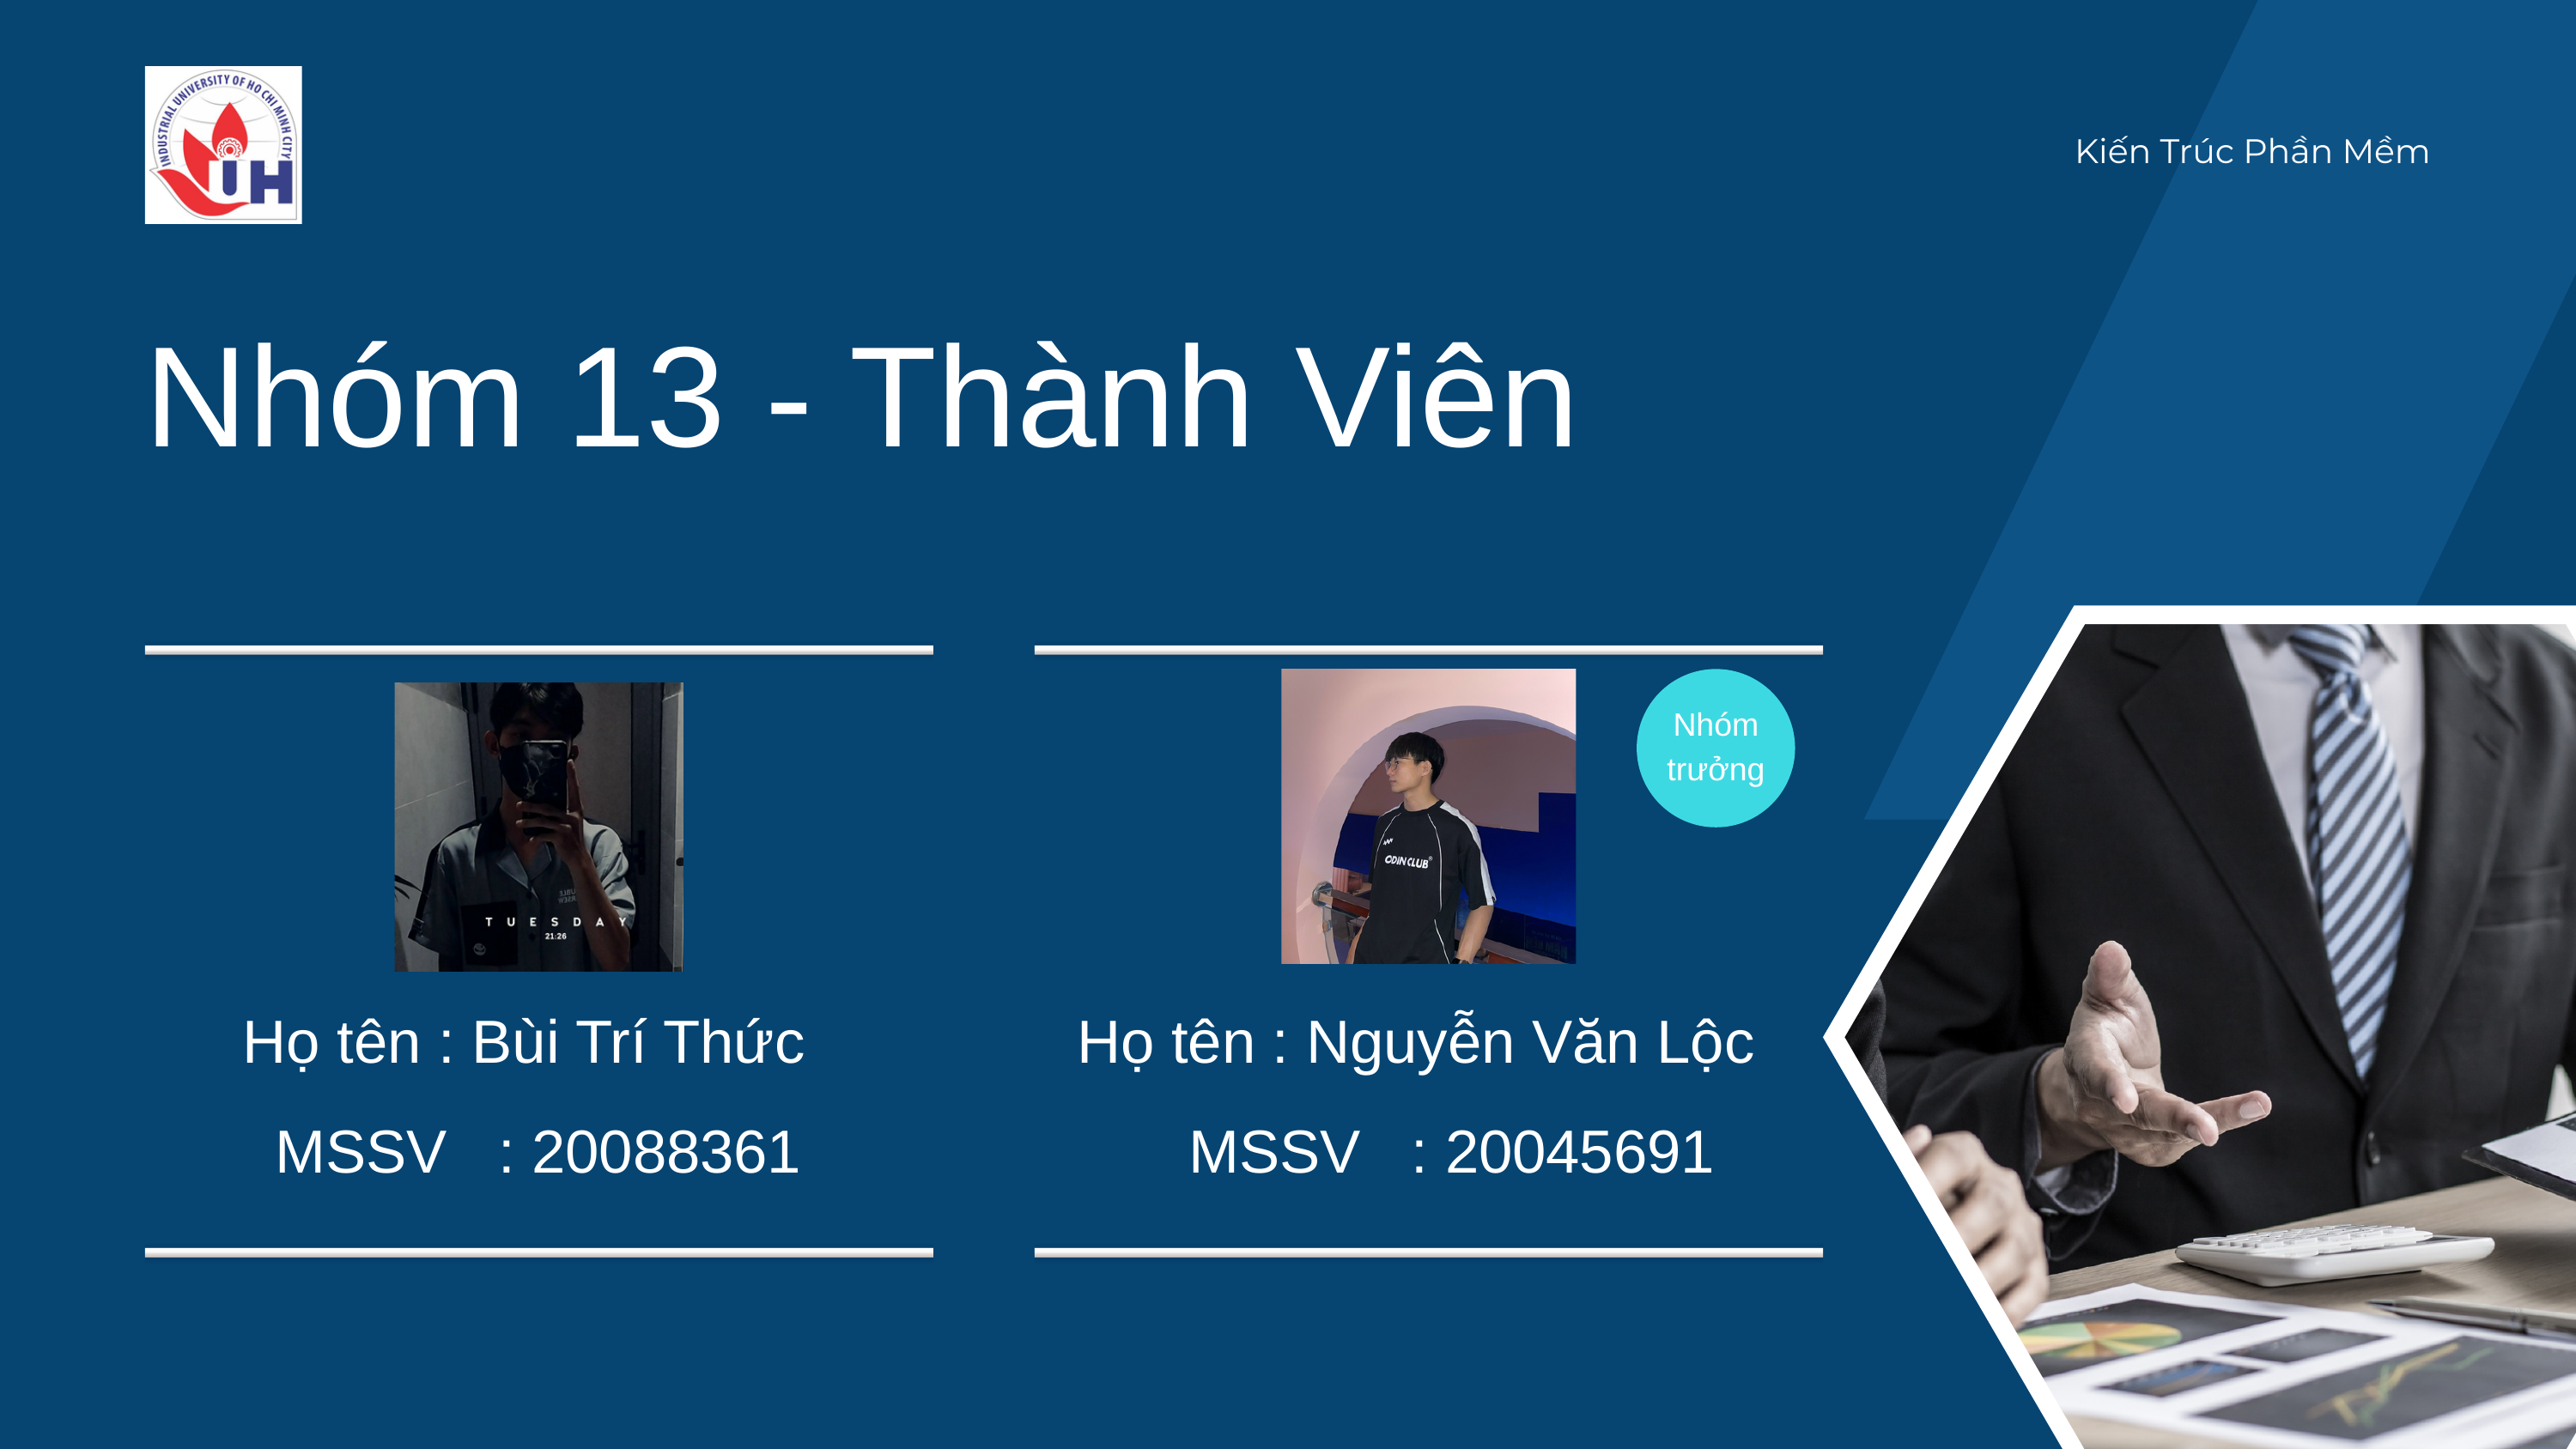

Kiến Trúc Phần Mềm
Nhóm 13 - Thành Viên

Họ tên : Bùi Trí Thức
MSSV   : 20088361

Họ tên : Nguyễn Văn Lộc
MSSV   : 20045691

Nhóm trưởng